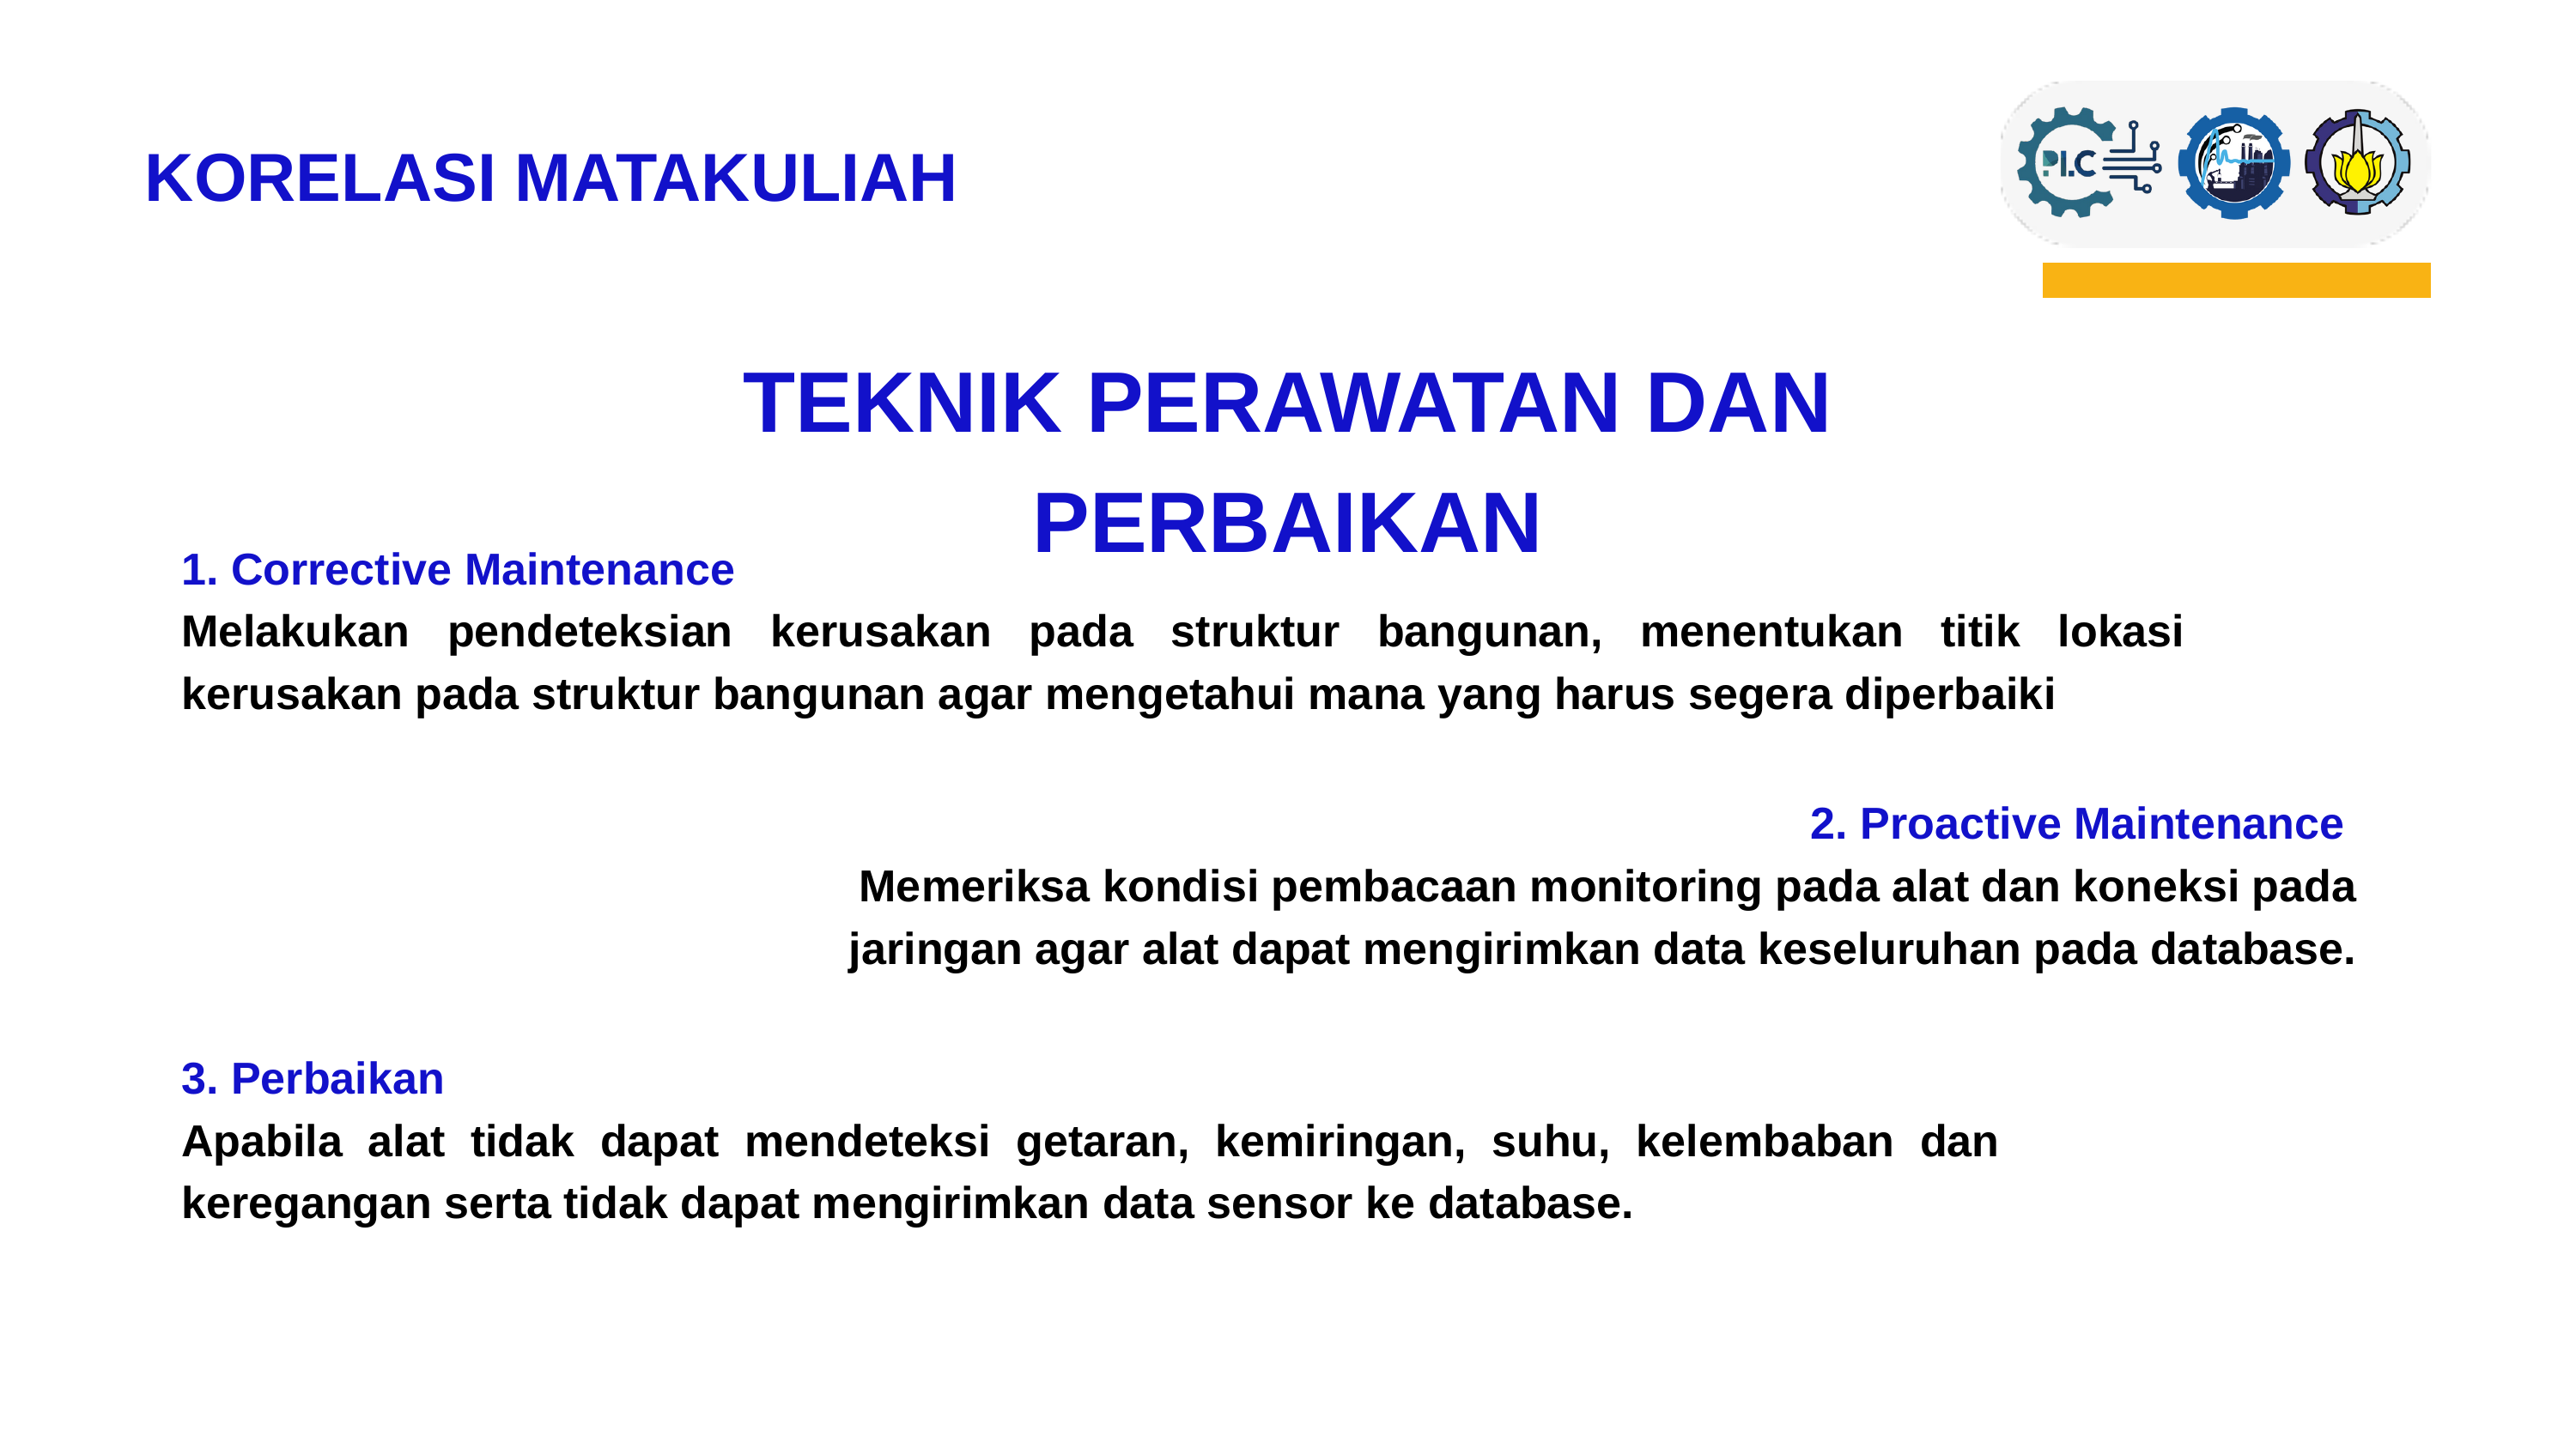

KORELASI MATAKULIAH

TEKNIK PERAWATAN DAN PERBAIKAN
1. Corrective Maintenance
Melakukan pendeteksian kerusakan pada struktur bangunan, menentukan titik lokasi kerusakan pada struktur bangunan agar mengetahui mana yang harus segera diperbaiki

2. Proactive Maintenance
Memeriksa kondisi pembacaan monitoring pada alat dan koneksi pada jaringan agar alat dapat mengirimkan data keseluruhan pada database.

3. Perbaikan
Apabila alat tidak dapat mendeteksi getaran, kemiringan, suhu, kelembaban dan keregangan serta tidak dapat mengirimkan data sensor ke database.